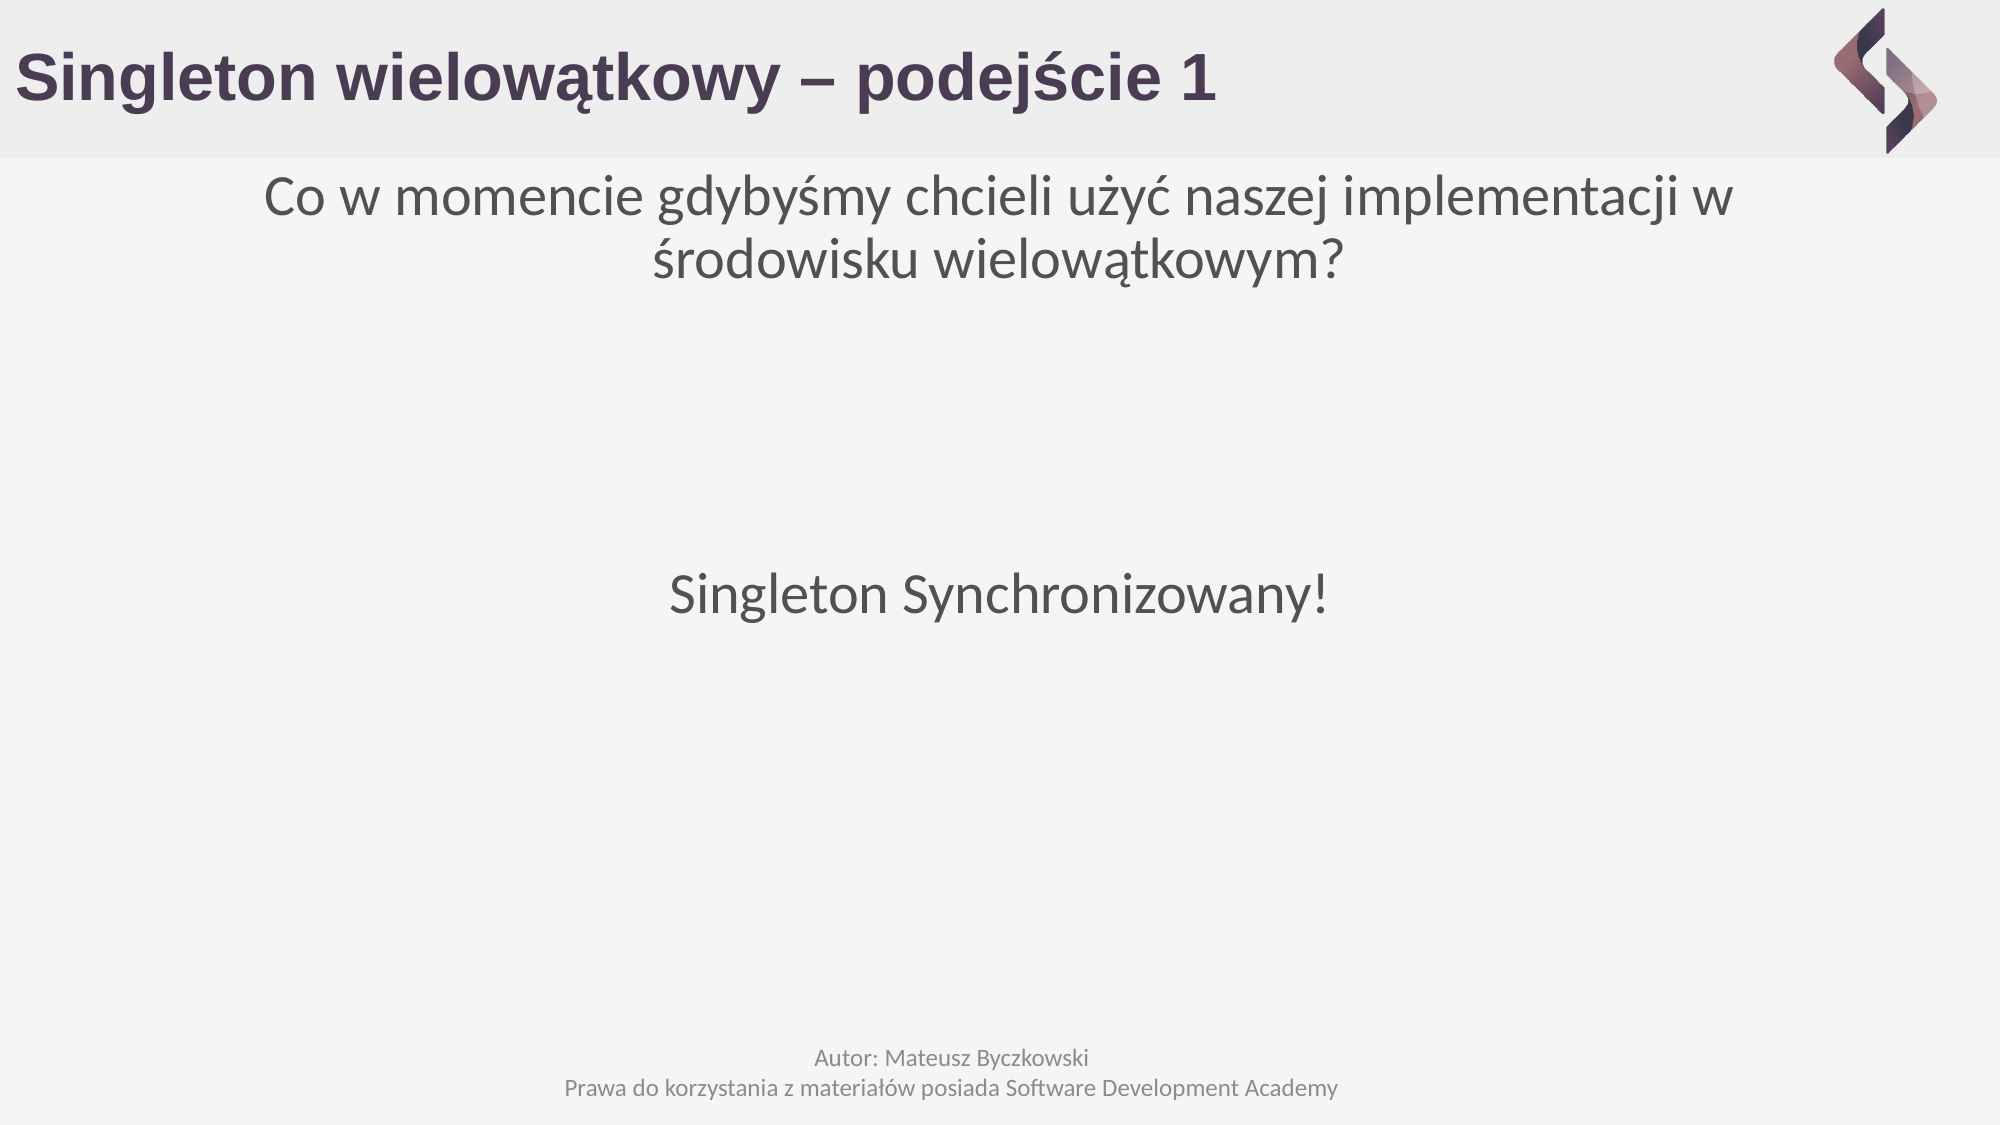

# Singleton wielowątkowy – podejście 1
Co w momencie gdybyśmy chcieli użyć naszej implementacji w środowisku wielowątkowym?

Singleton Synchronizowany!
Autor: Mateusz Byczkowski
Prawa do korzystania z materiałów posiada Software Development Academy